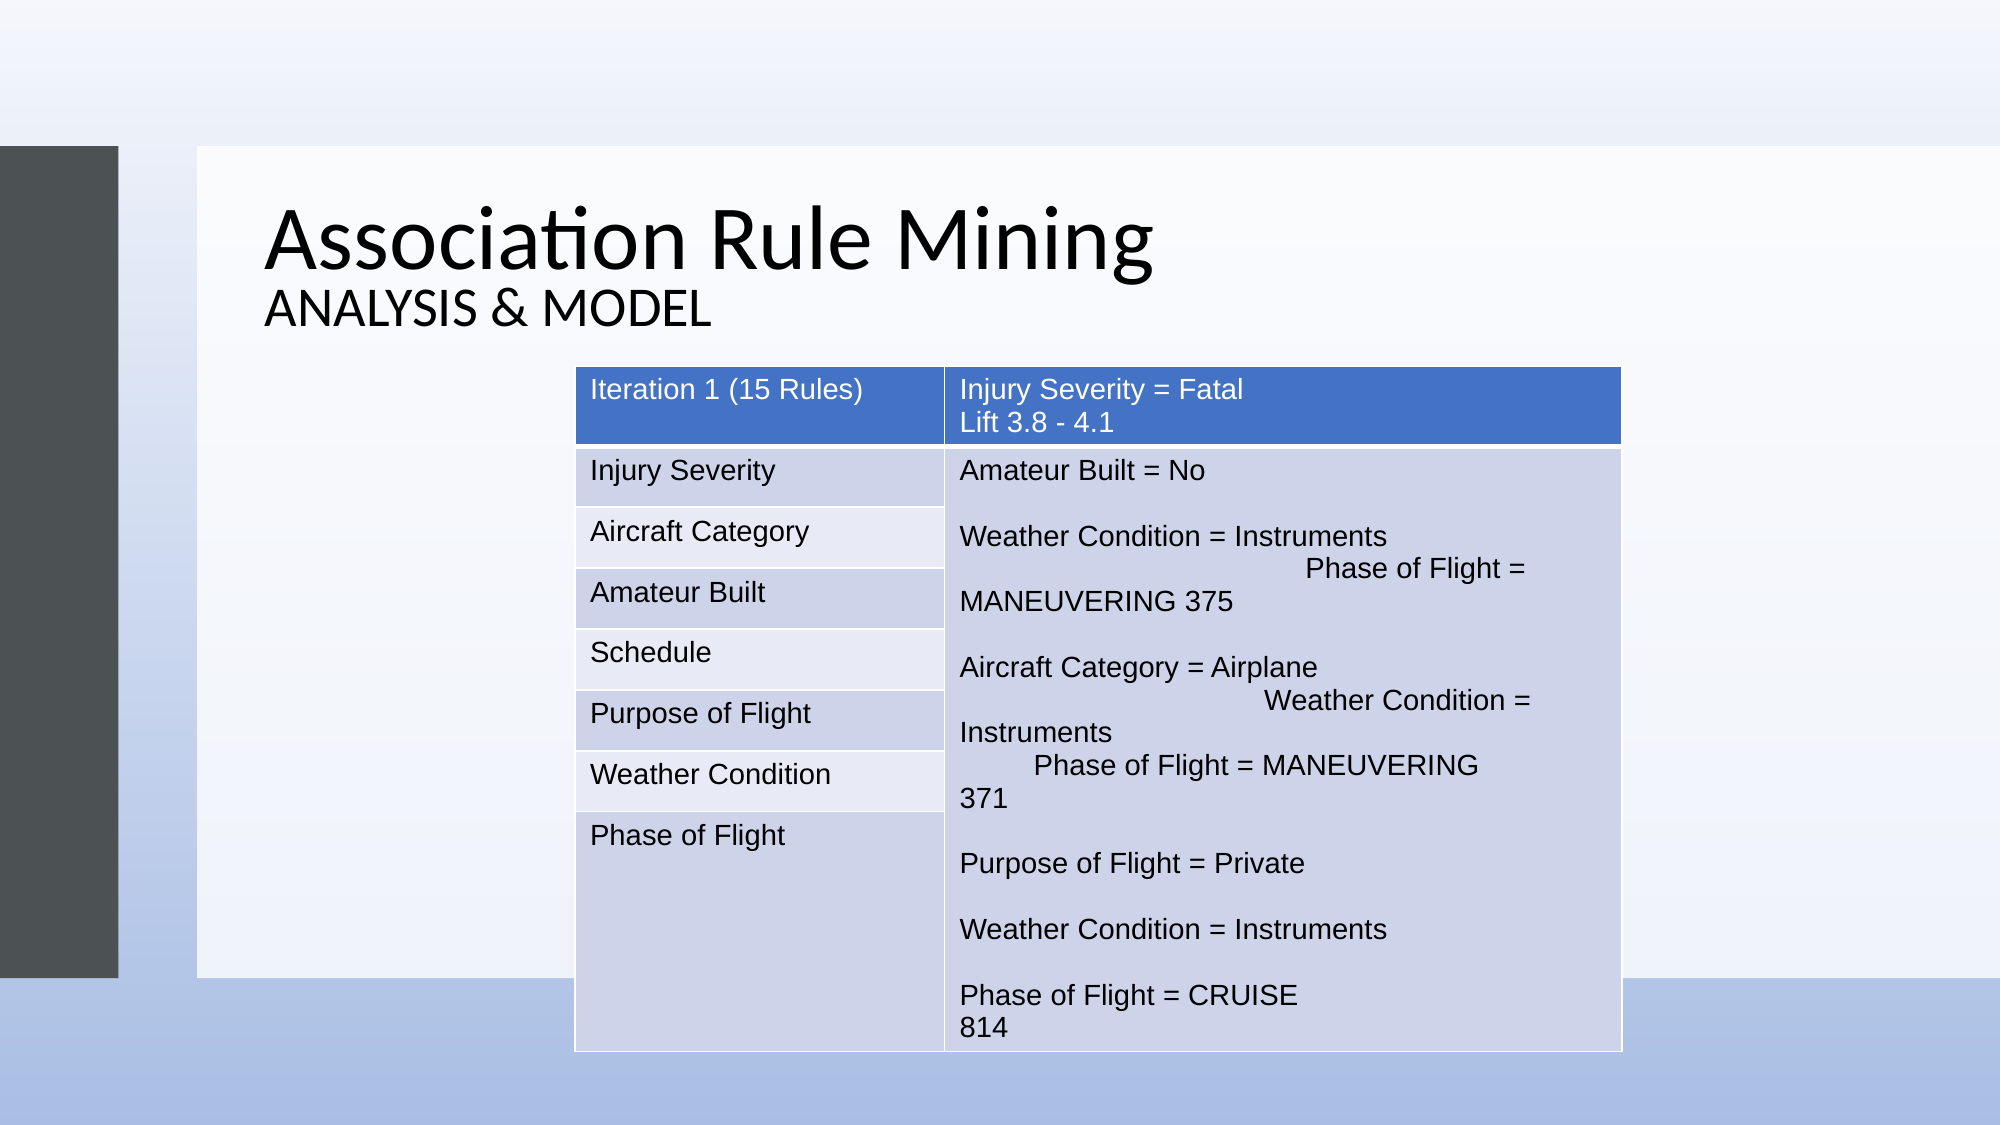

Association Rule Mining
ANALYSIS & MODEL
| Iteration 1 (15 Rules) | Injury Severity = Fatal Lift 3.8 - 4.1 |
| --- | --- |
| Injury Severity | Amateur Built = No Weather Condition = Instruments Phase of Flight = MANEUVERING 375 Aircraft Category = Airplane Weather Condition = Instruments Phase of Flight = MANEUVERING 371 Purpose of Flight = Private Weather Condition = Instruments Phase of Flight = CRUISE 814 |
| Aircraft Category |  |
| Amateur Built |  |
| Schedule |  |
| Purpose of Flight |  |
| Weather Condition |  |
| Phase of Flight |  |